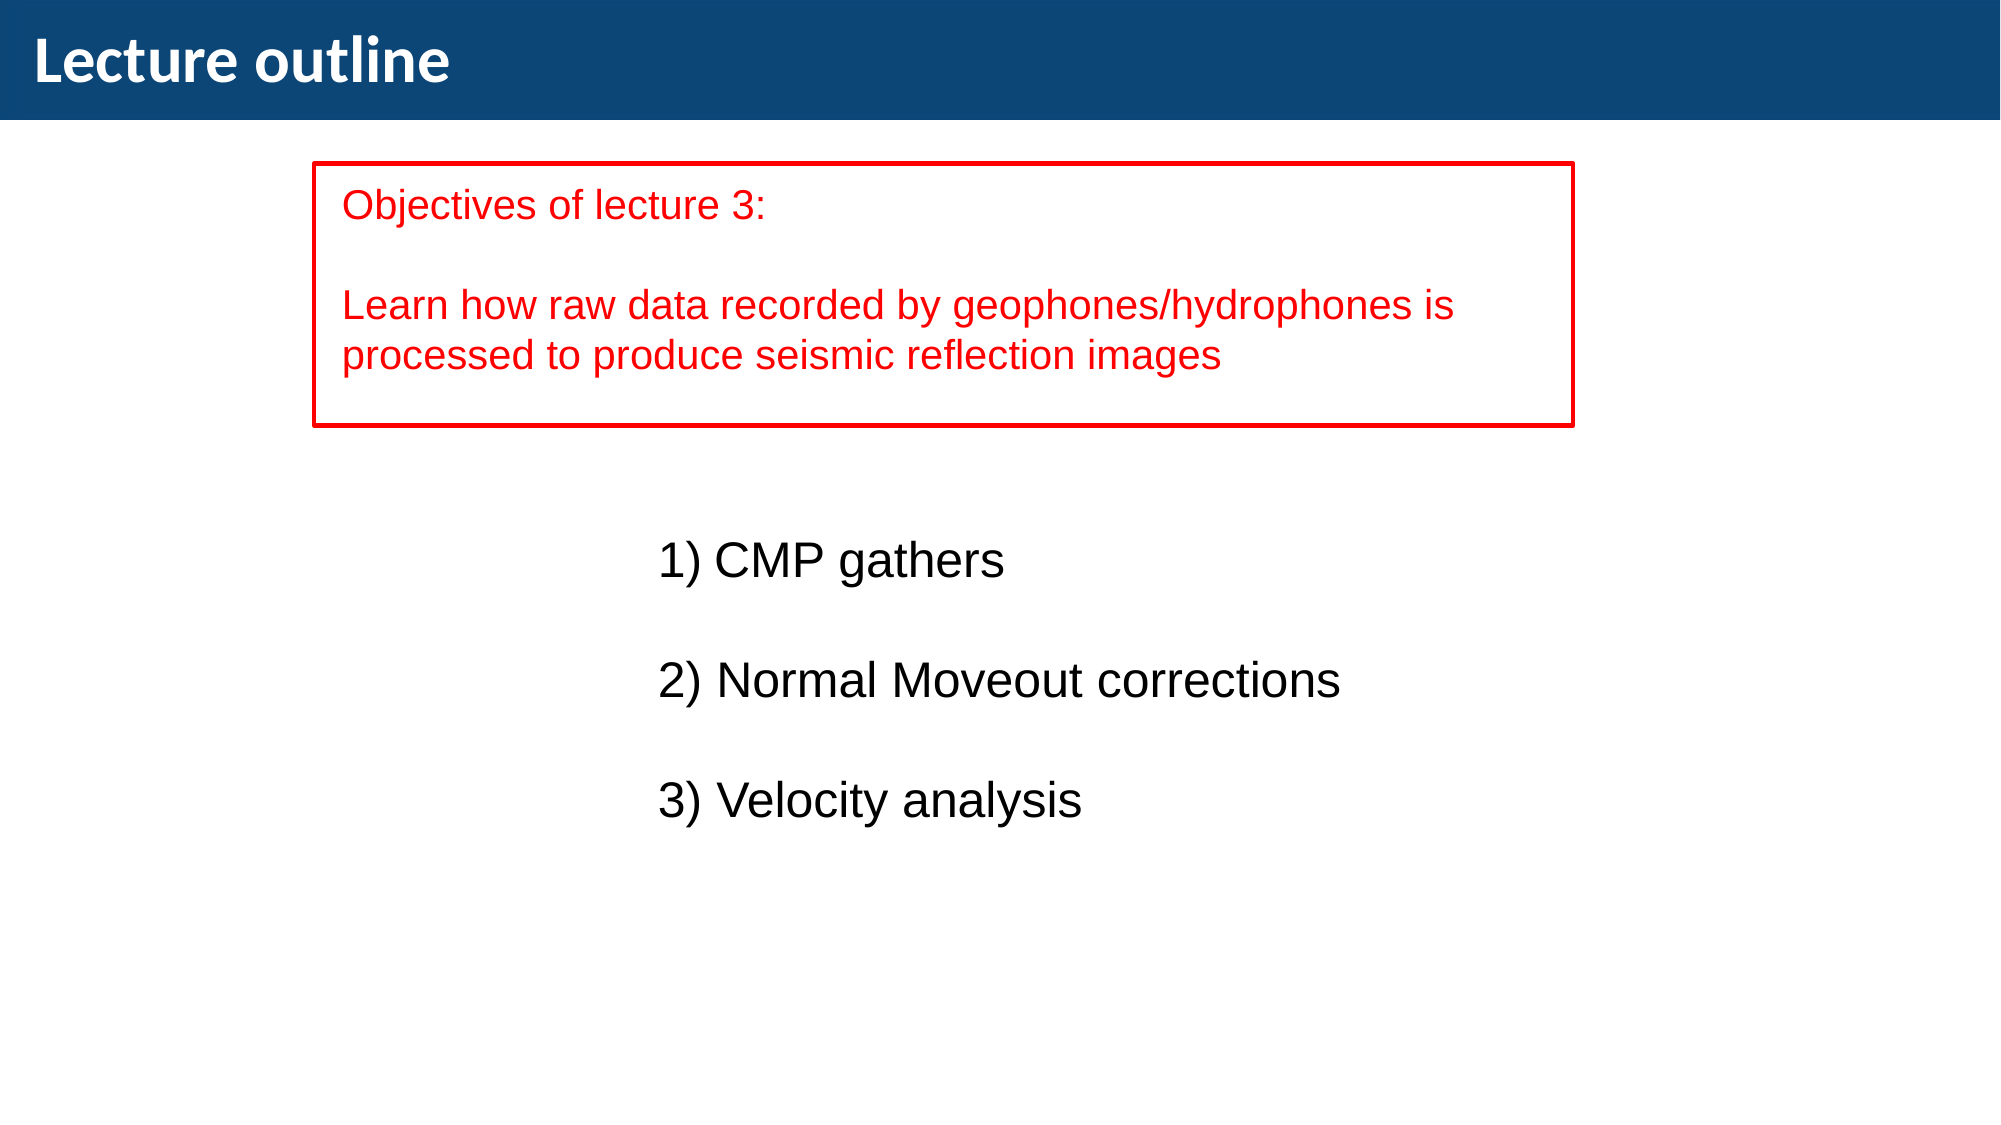

# Lecture outline

Objectives of lecture 3:

Learn how raw data recorded by geophones/hydrophones is
processed to produce seismic reflection images
CMP gathers

2) Normal Moveout corrections

3) Velocity analysis